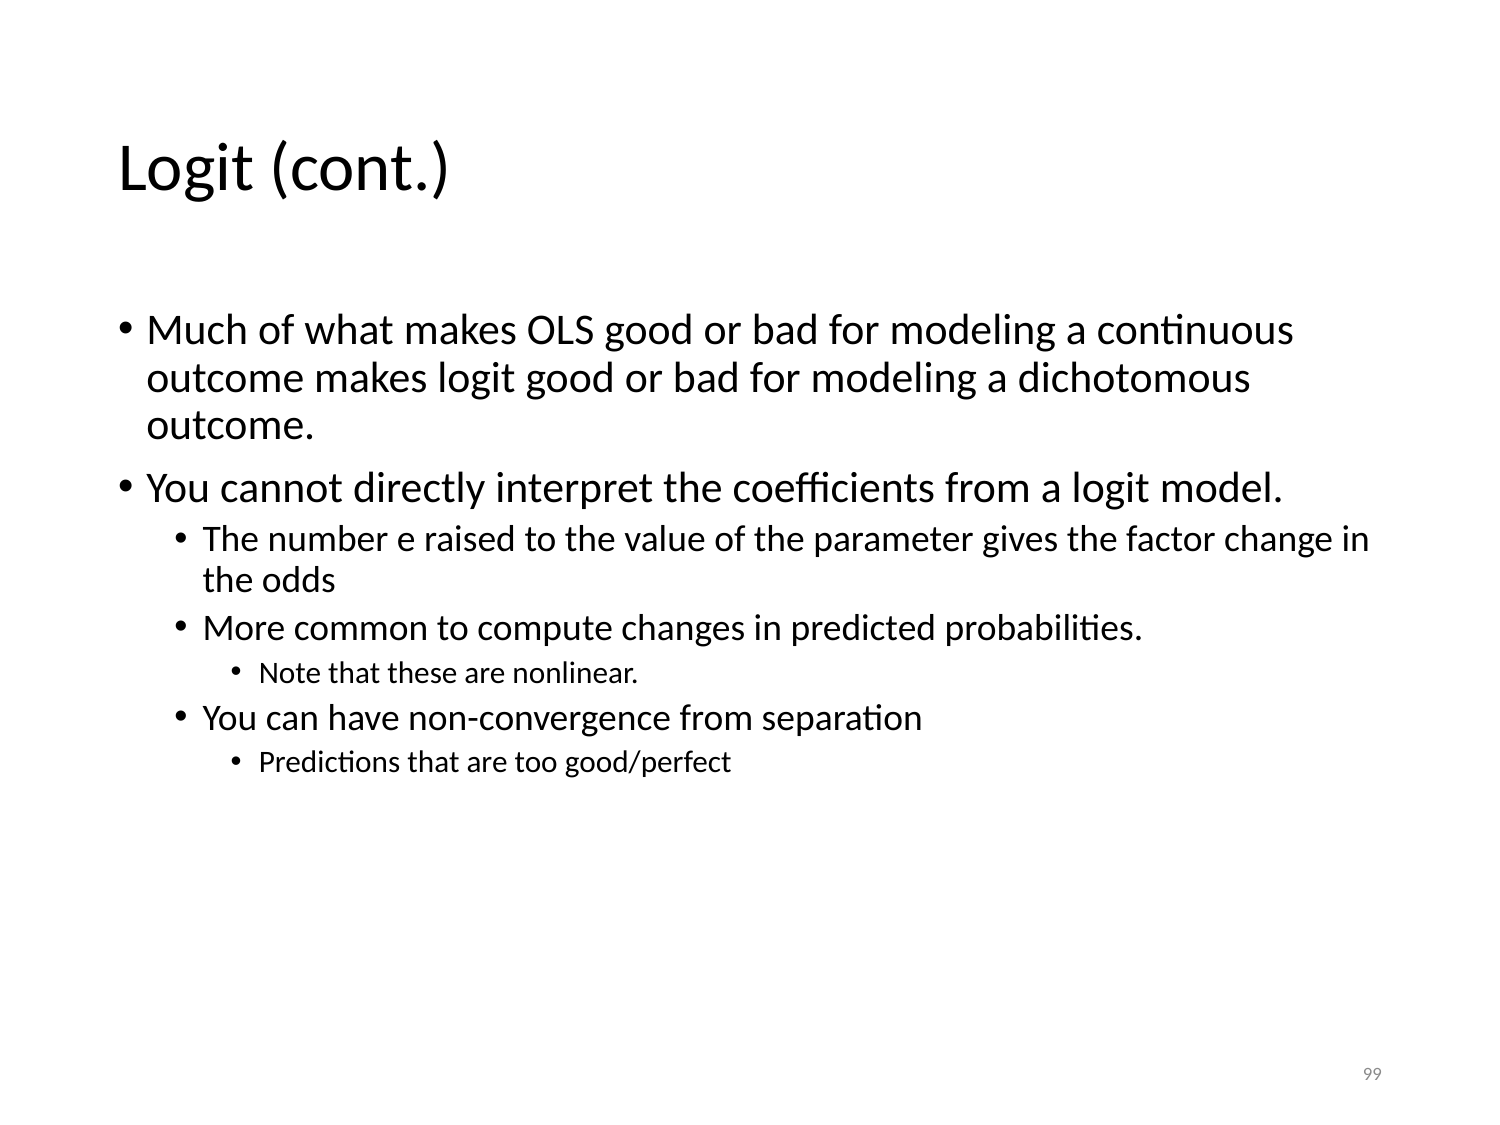

# Logit (cont.)
Much of what makes OLS good or bad for modeling a continuous outcome makes logit good or bad for modeling a dichotomous outcome.
You cannot directly interpret the coefficients from a logit model.
The number e raised to the value of the parameter gives the factor change in the odds
More common to compute changes in predicted probabilities.
Note that these are nonlinear.
You can have non-convergence from separation
Predictions that are too good/perfect
99